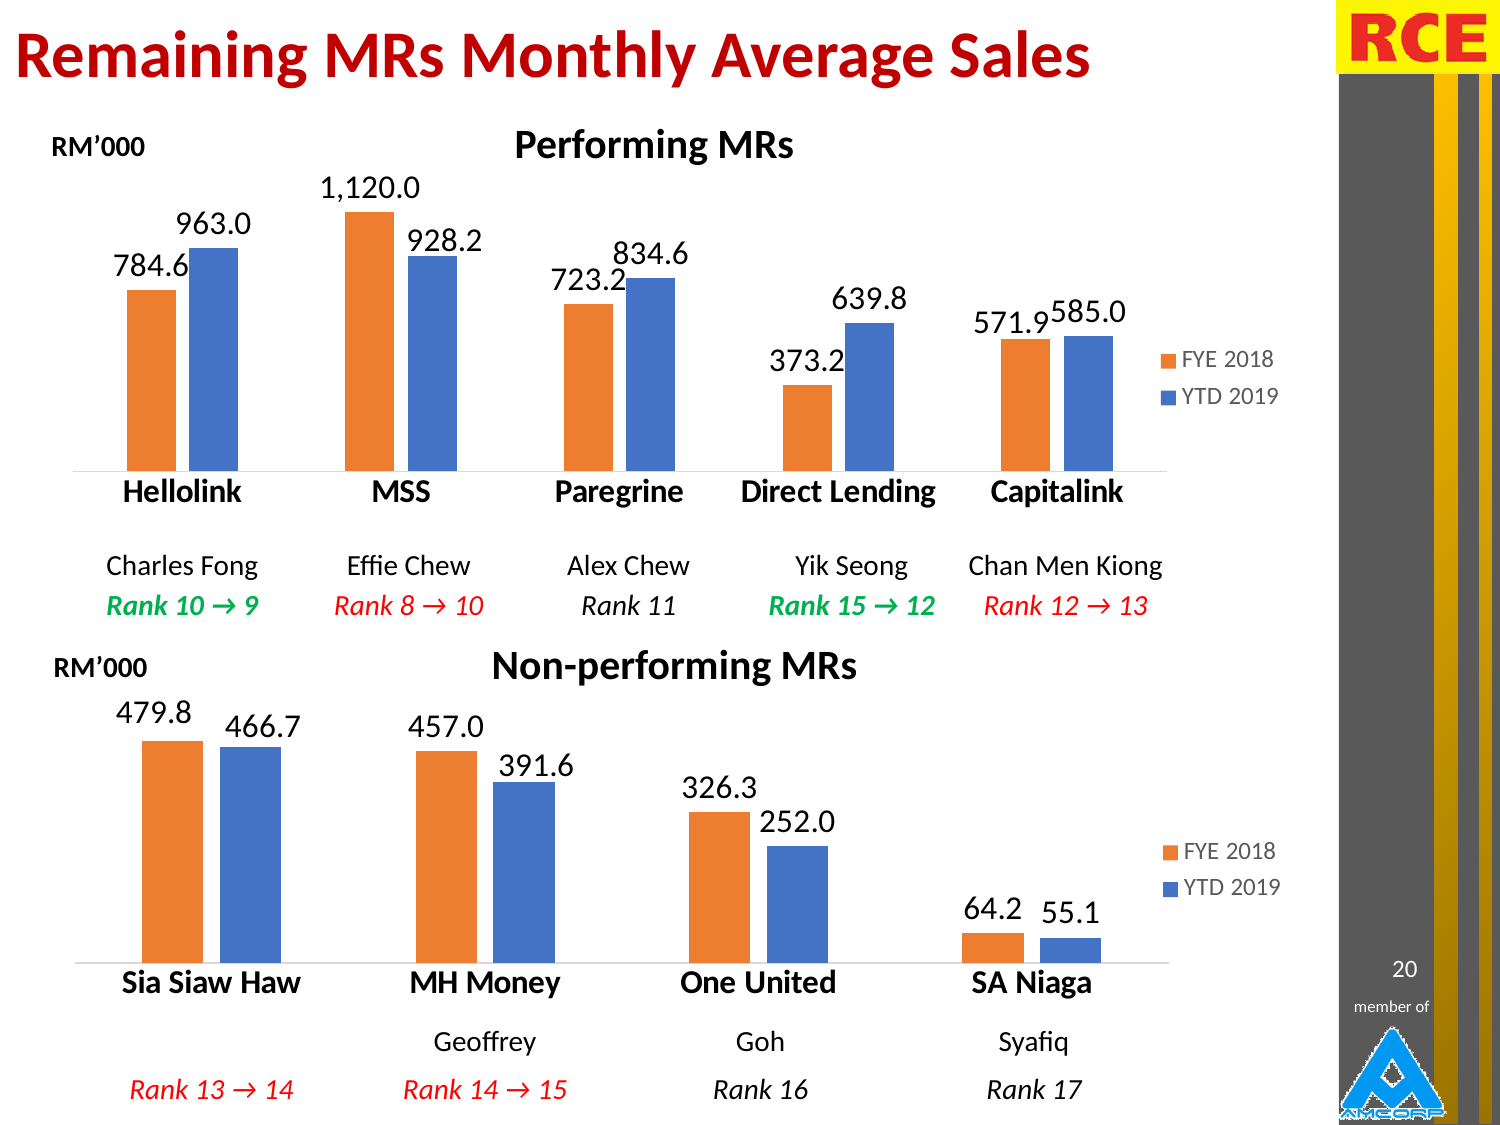

# Remaining MRs Monthly Average Sales
Performing MRs
RM’000

### Chart

| Category | FYE 2018 | YTD 2019 |
|---|---|---|
| Hellolink | 784.6 | 963.0 |
| MSS | 1120.0 | 928.2 |
| Paregrine | 723.2 | 834.6 |
| Direct Lending | 373.2 | 639.8 |
| Capitalink | 571.9 | 585.0 |
Charles Fong
Effie Chew
Alex Chew
Yik Seong
Chan Men Kiong
Rank 10 → 9
Rank 8 → 10
Rank 11
Rank 15 → 12
Rank 12 → 13
Non-performing MRs
RM’000

### Chart

| Category | FYE 2018 | YTD 2019 |
|---|---|---|
| Sia Siaw Haw | 479.8 | 466.7 |
| MH Money | 457.0 | 391.6 |
| One United | 326.3 | 252.0 |
| SA Niaga | 64.2 | 55.1 |
20
Geoffrey
Goh
Syafiq
Rank 13 → 14
Rank 14 → 15
Rank 16
Rank 17